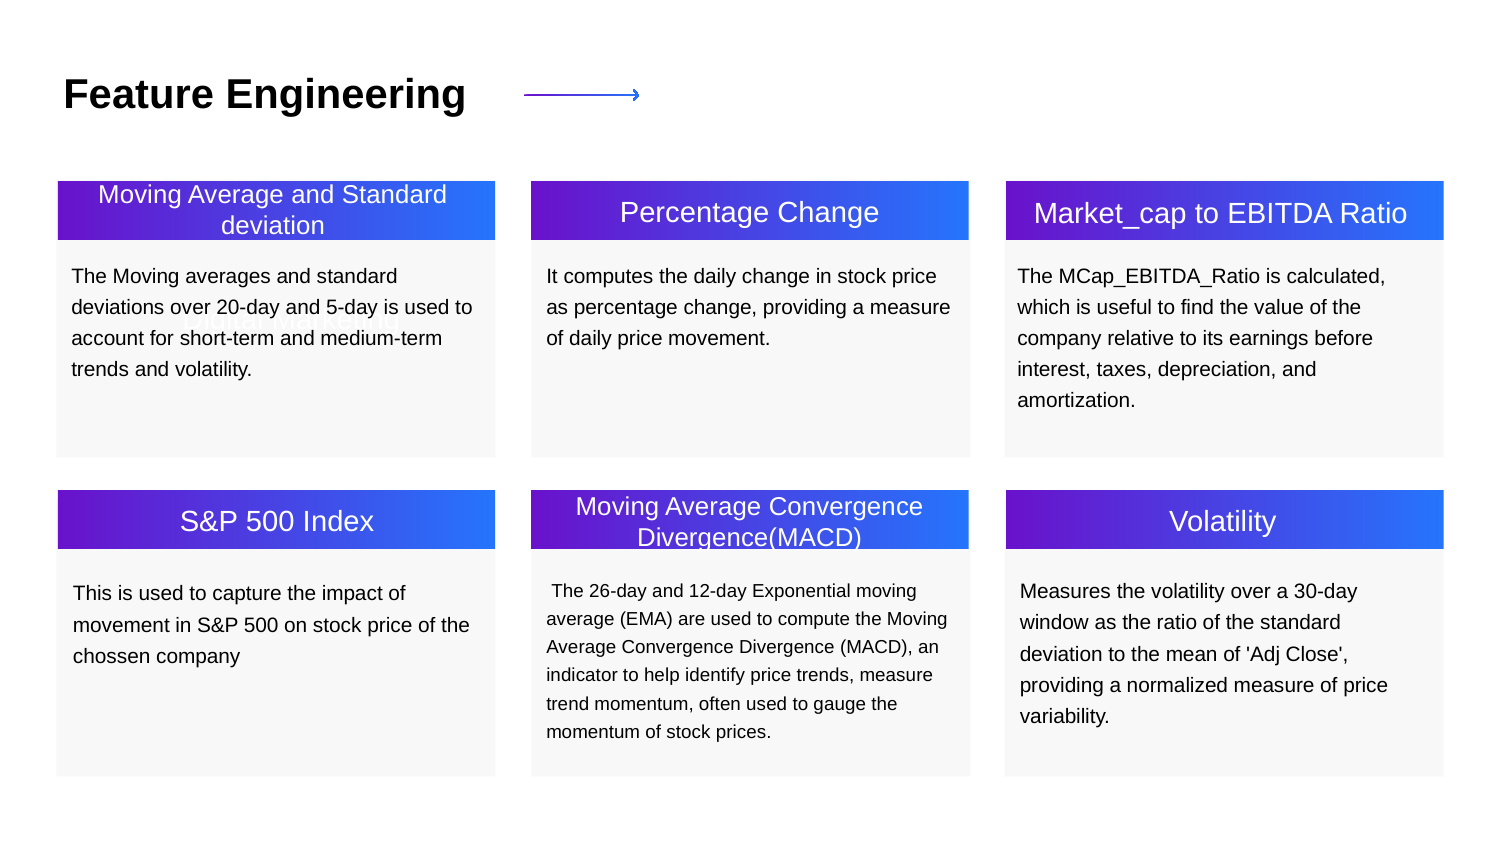

Feature Engineering

Moving Average and Standard deviation
Percentage Change
Market_cap to EBITDA Ratio
The Moving averages and standard deviations over 20-day and 5-day is used to account for short-term and medium-term trends and volatility.
It computes the daily change in stock price as percentage change, providing a measure of daily price movement.
The MCap_EBITDA_Ratio is calculated, which is useful to find the value of the company relative to its earnings before interest, taxes, depreciation, and amortization.
Digital Marketing
S&P 500 Index
Volatility
Moving Average Convergence Divergence(MACD)
Measures the volatility over a 30-day window as the ratio of the standard deviation to the mean of 'Adj Close', providing a normalized measure of price variability.
 The 26-day and 12-day Exponential moving average (EMA) are used to compute the Moving Average Convergence Divergence (MACD), an indicator to help identify price trends, measure trend momentum, often used to gauge the momentum of stock prices.
This is used to capture the impact of movement in S&P 500 on stock price of the chossen company